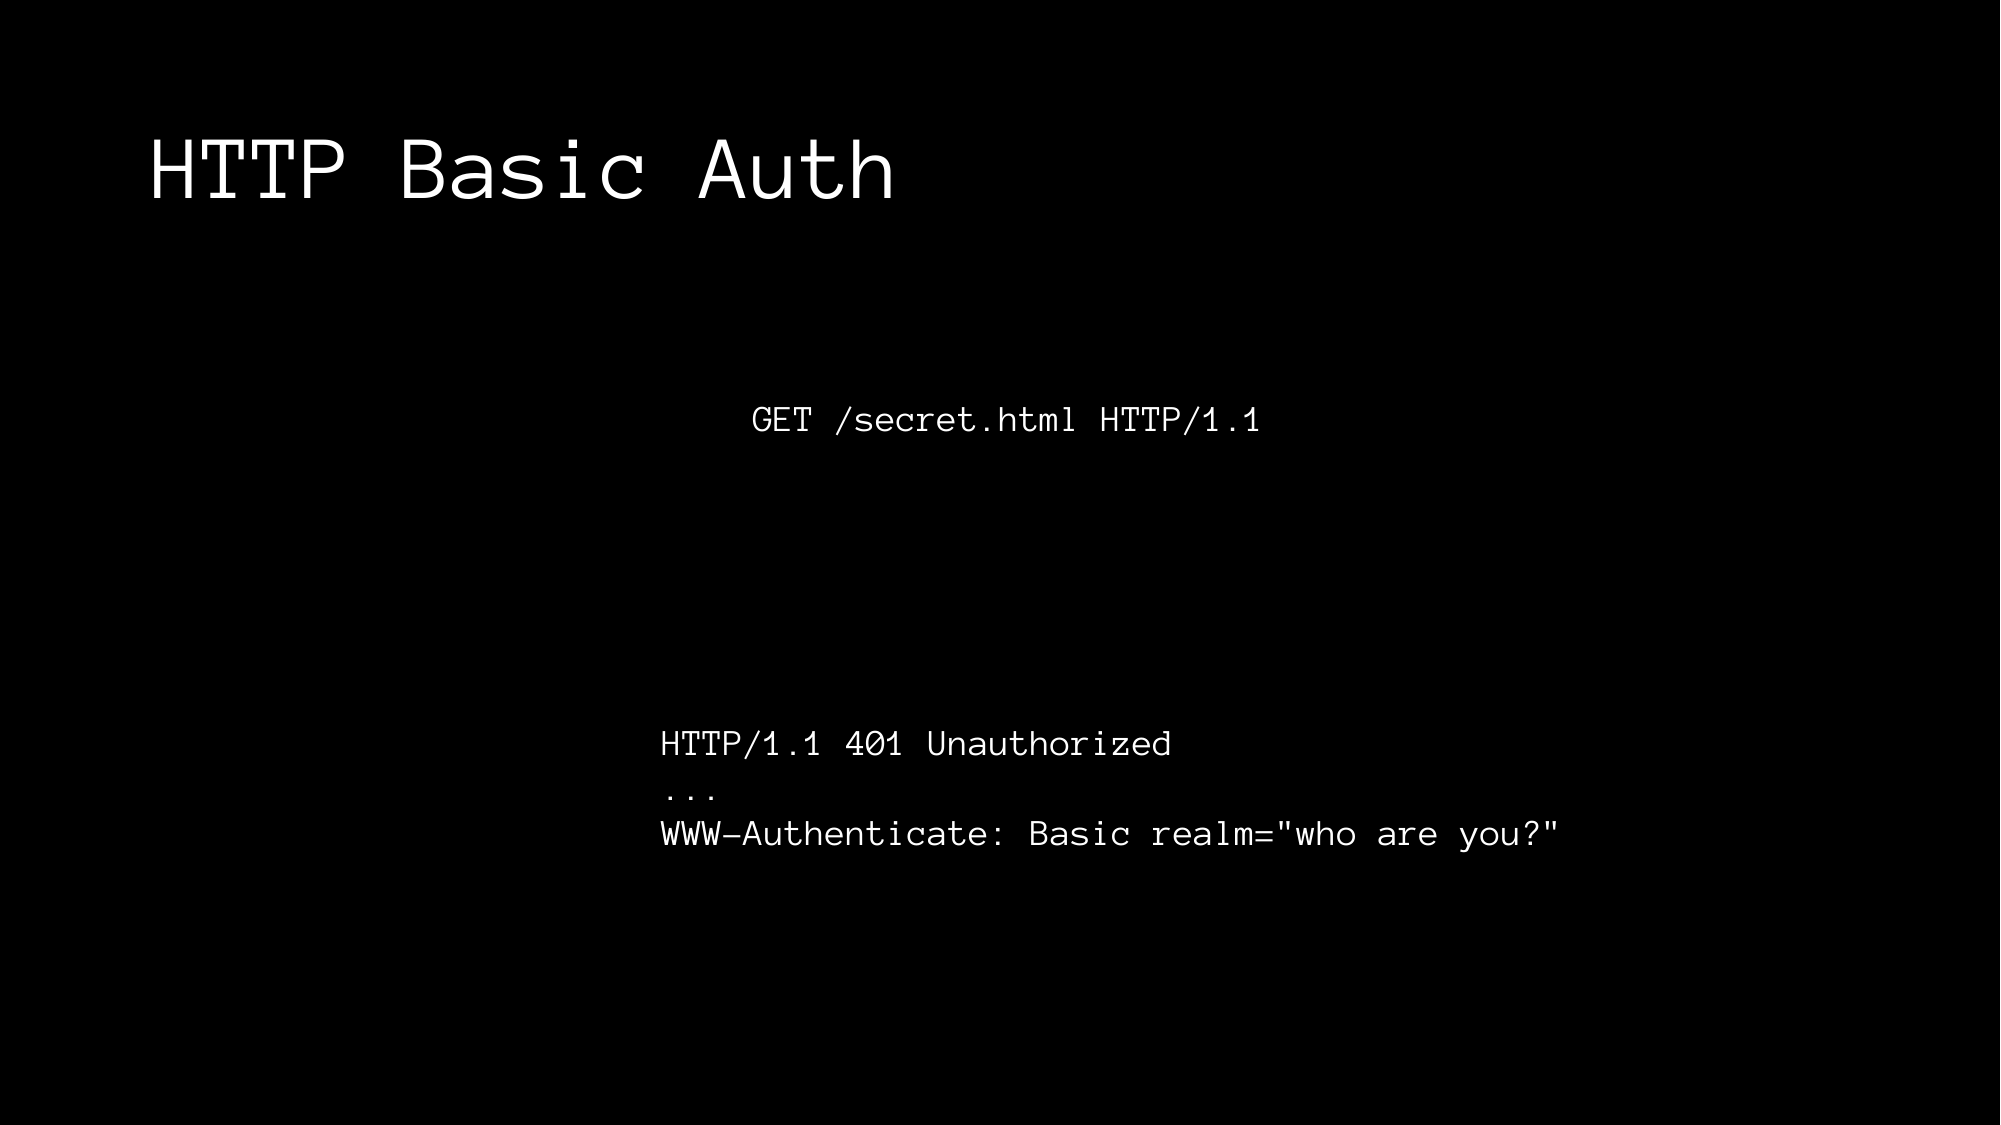

# HTTP Basic Auth
GET /secret.html HTTP/1.1
HTTP/1.1 401 Unauthorized
...
WWW-Authenticate: Basic realm="who are you?"